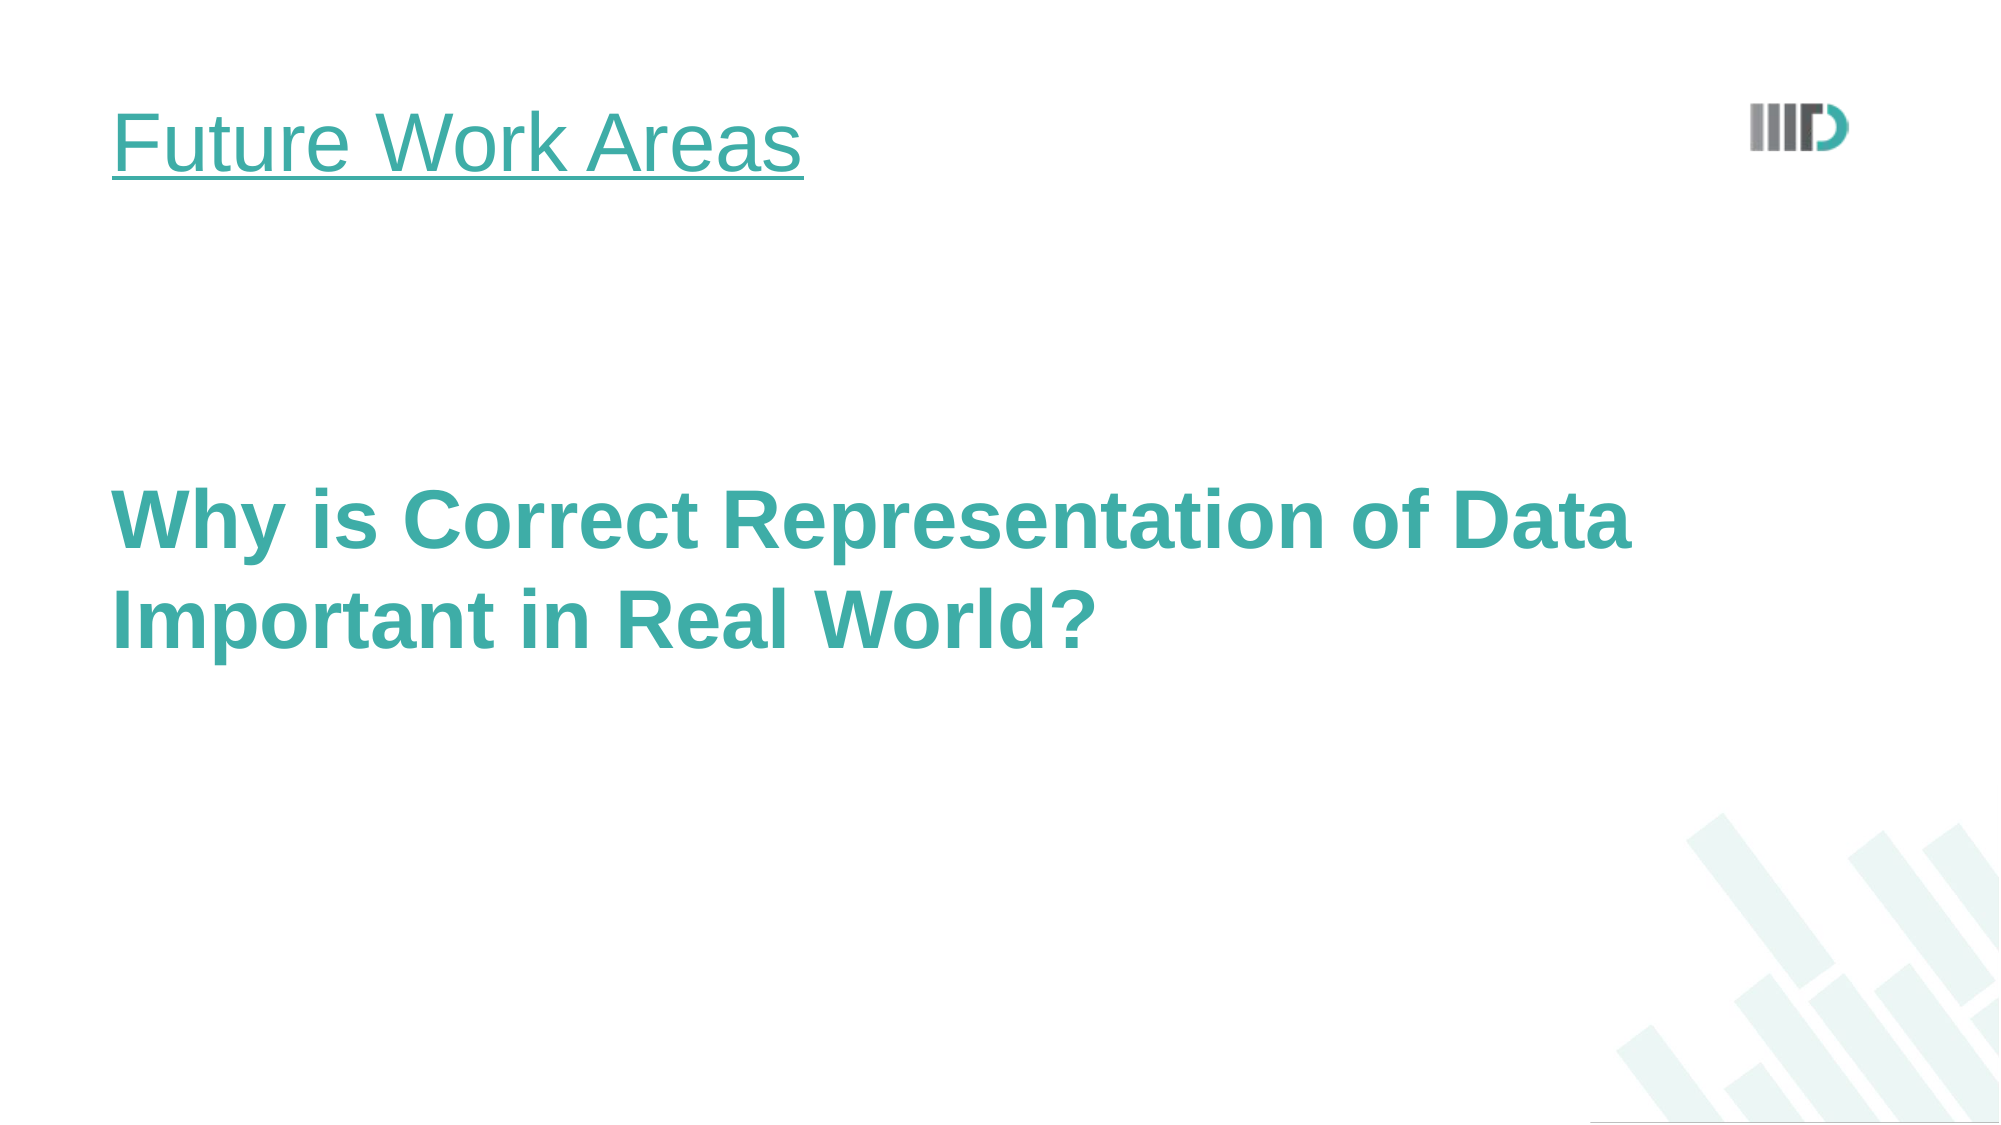

# Future Work Areas
Why is Correct Representation of Data Important in Real World?